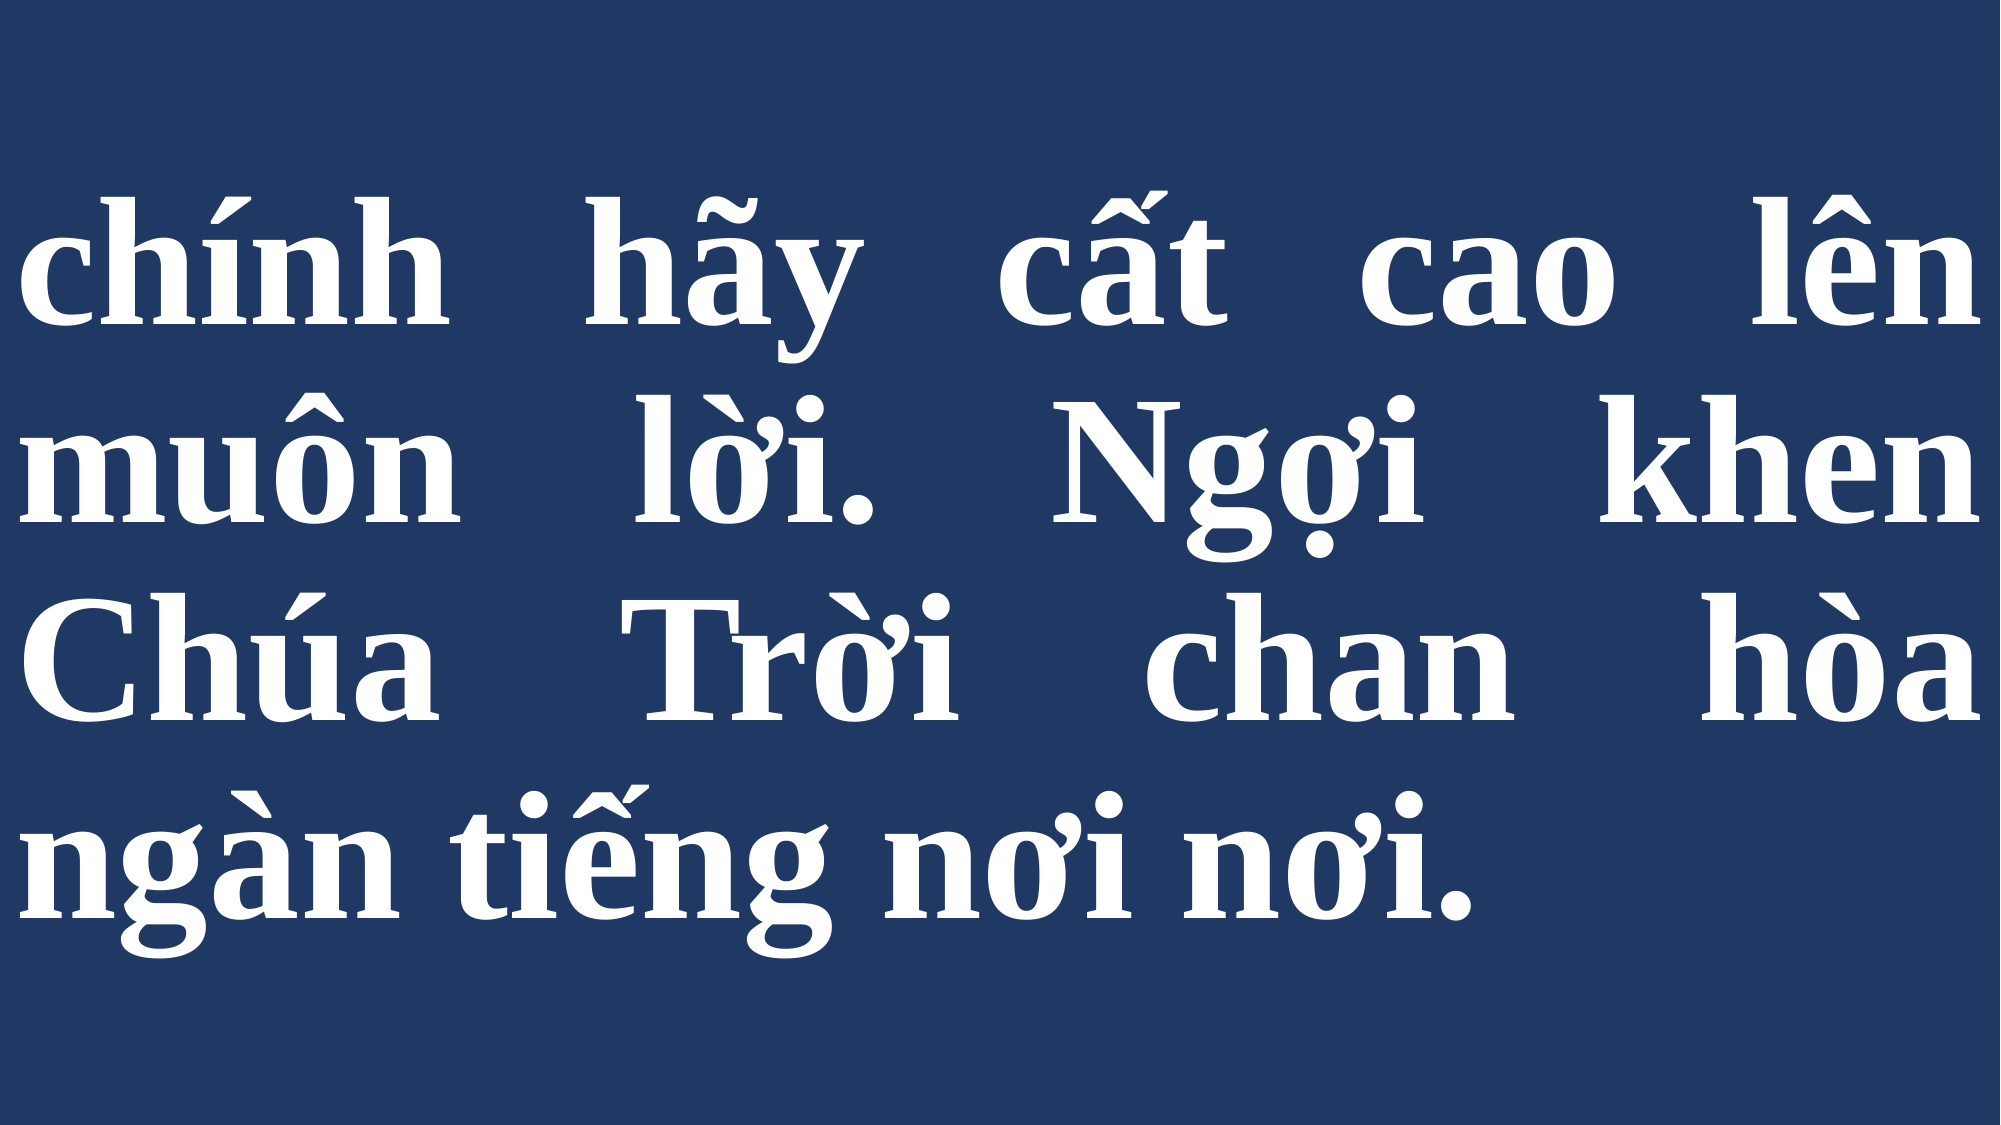

# chính hãy cất cao lên muôn lời. Ngợi khen Chúa Trời chan hòa ngàn tiếng nơi nơi.